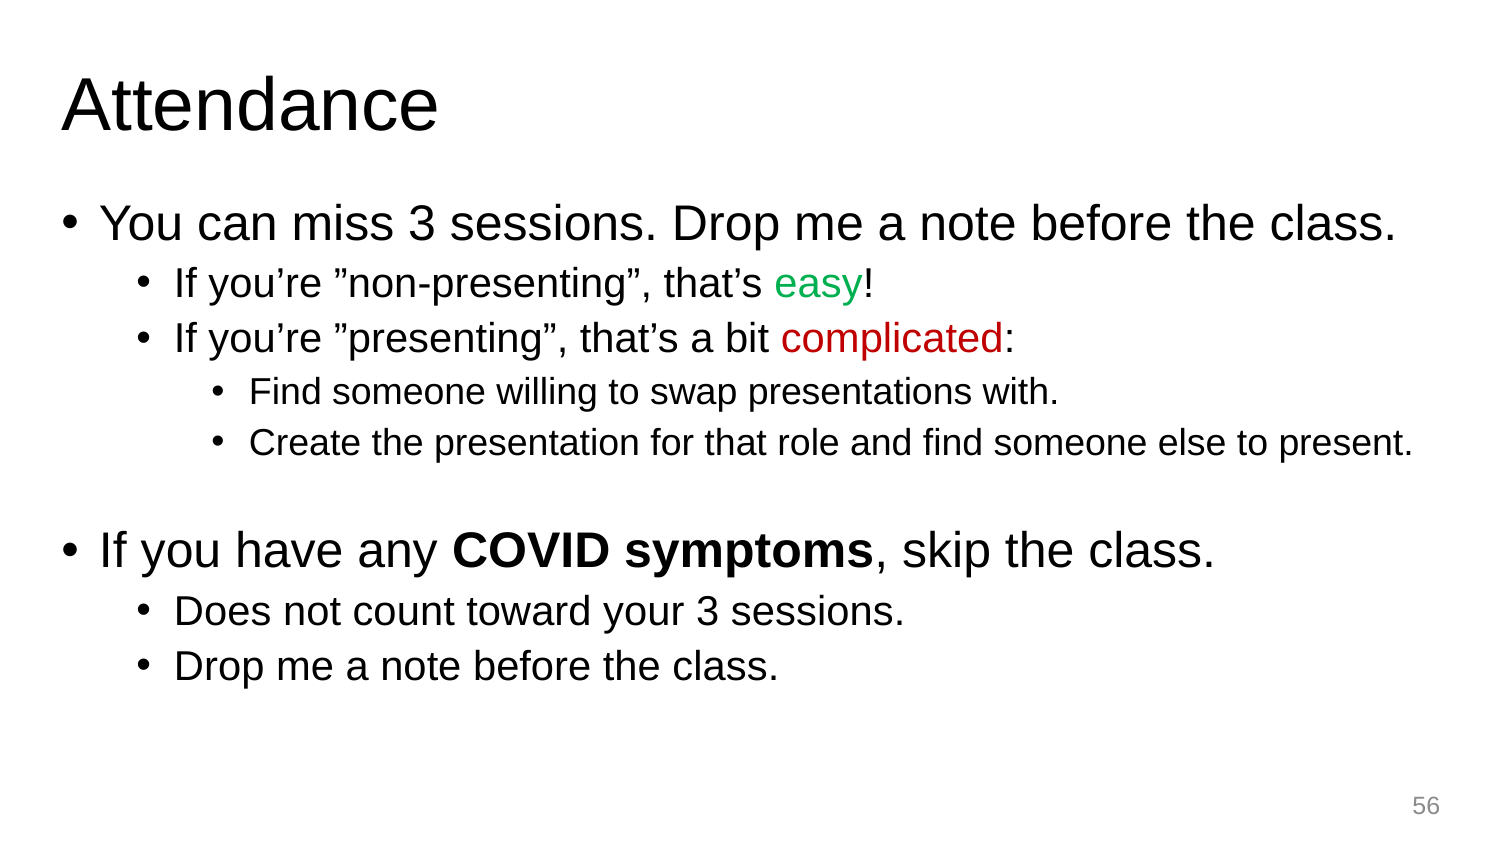

# Attendance
You can miss 3 sessions. Drop me a note before the class.
If you’re ”non-presenting”, that’s easy!
If you’re ”presenting”, that’s a bit complicated:
Find someone willing to swap presentations with.
Create the presentation for that role and find someone else to present.
If you have any COVID symptoms, skip the class.
Does not count toward your 3 sessions.
Drop me a note before the class.

56